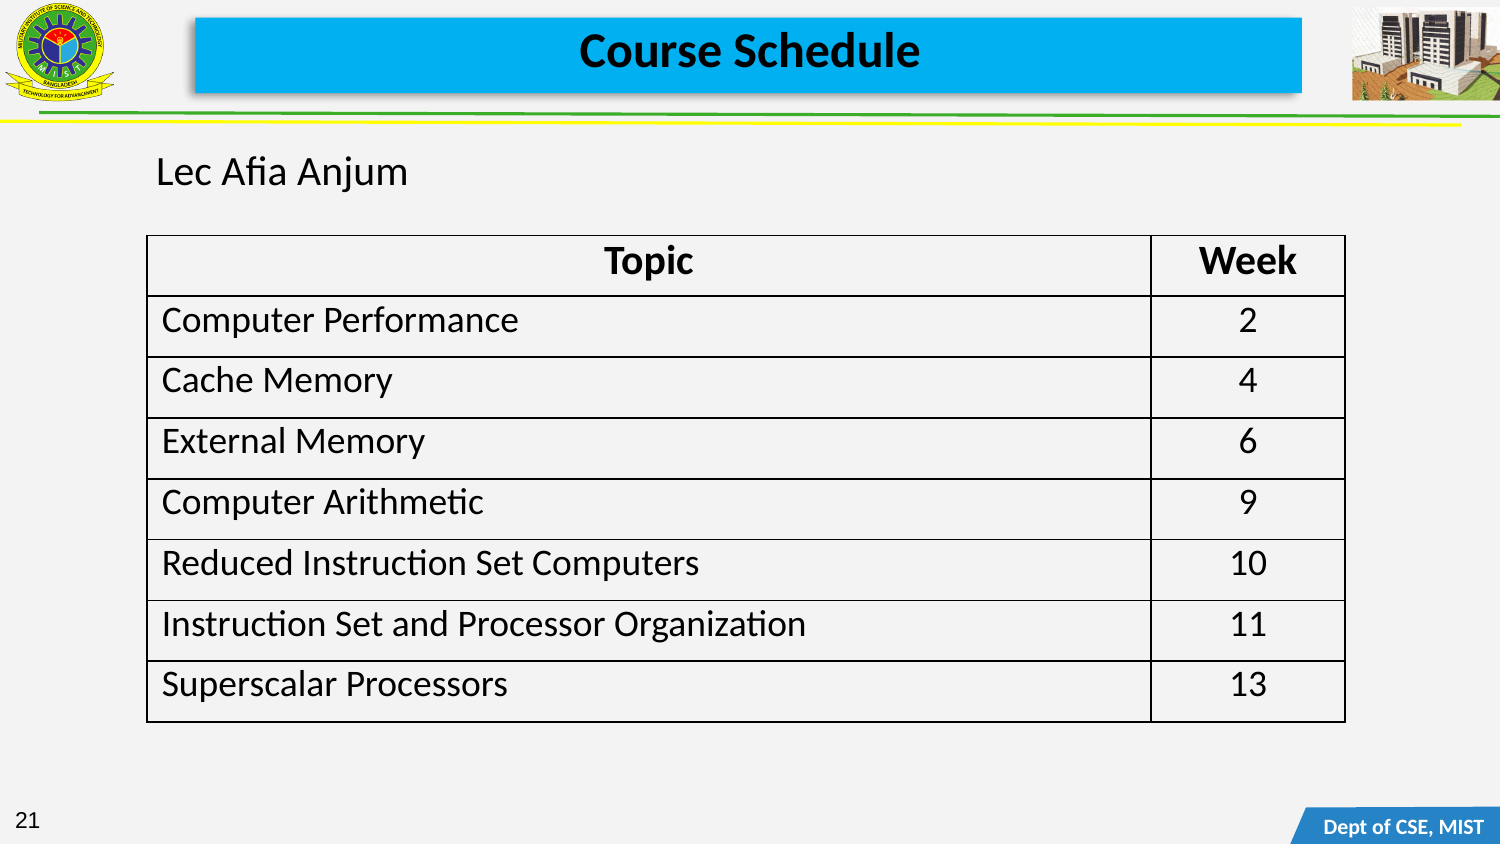

# Course Schedule
          Lec Afia Anjum

| Topic | Week |
| --- | --- |
| Computer Performance | 2 |
| Cache Memory | 4 |
| External Memory | 6 |
| Computer Arithmetic | 9 |
| Reduced Instruction Set Computers | 10 |
| Instruction Set and Processor Organization | 11 |
| Superscalar Processors | 13 |